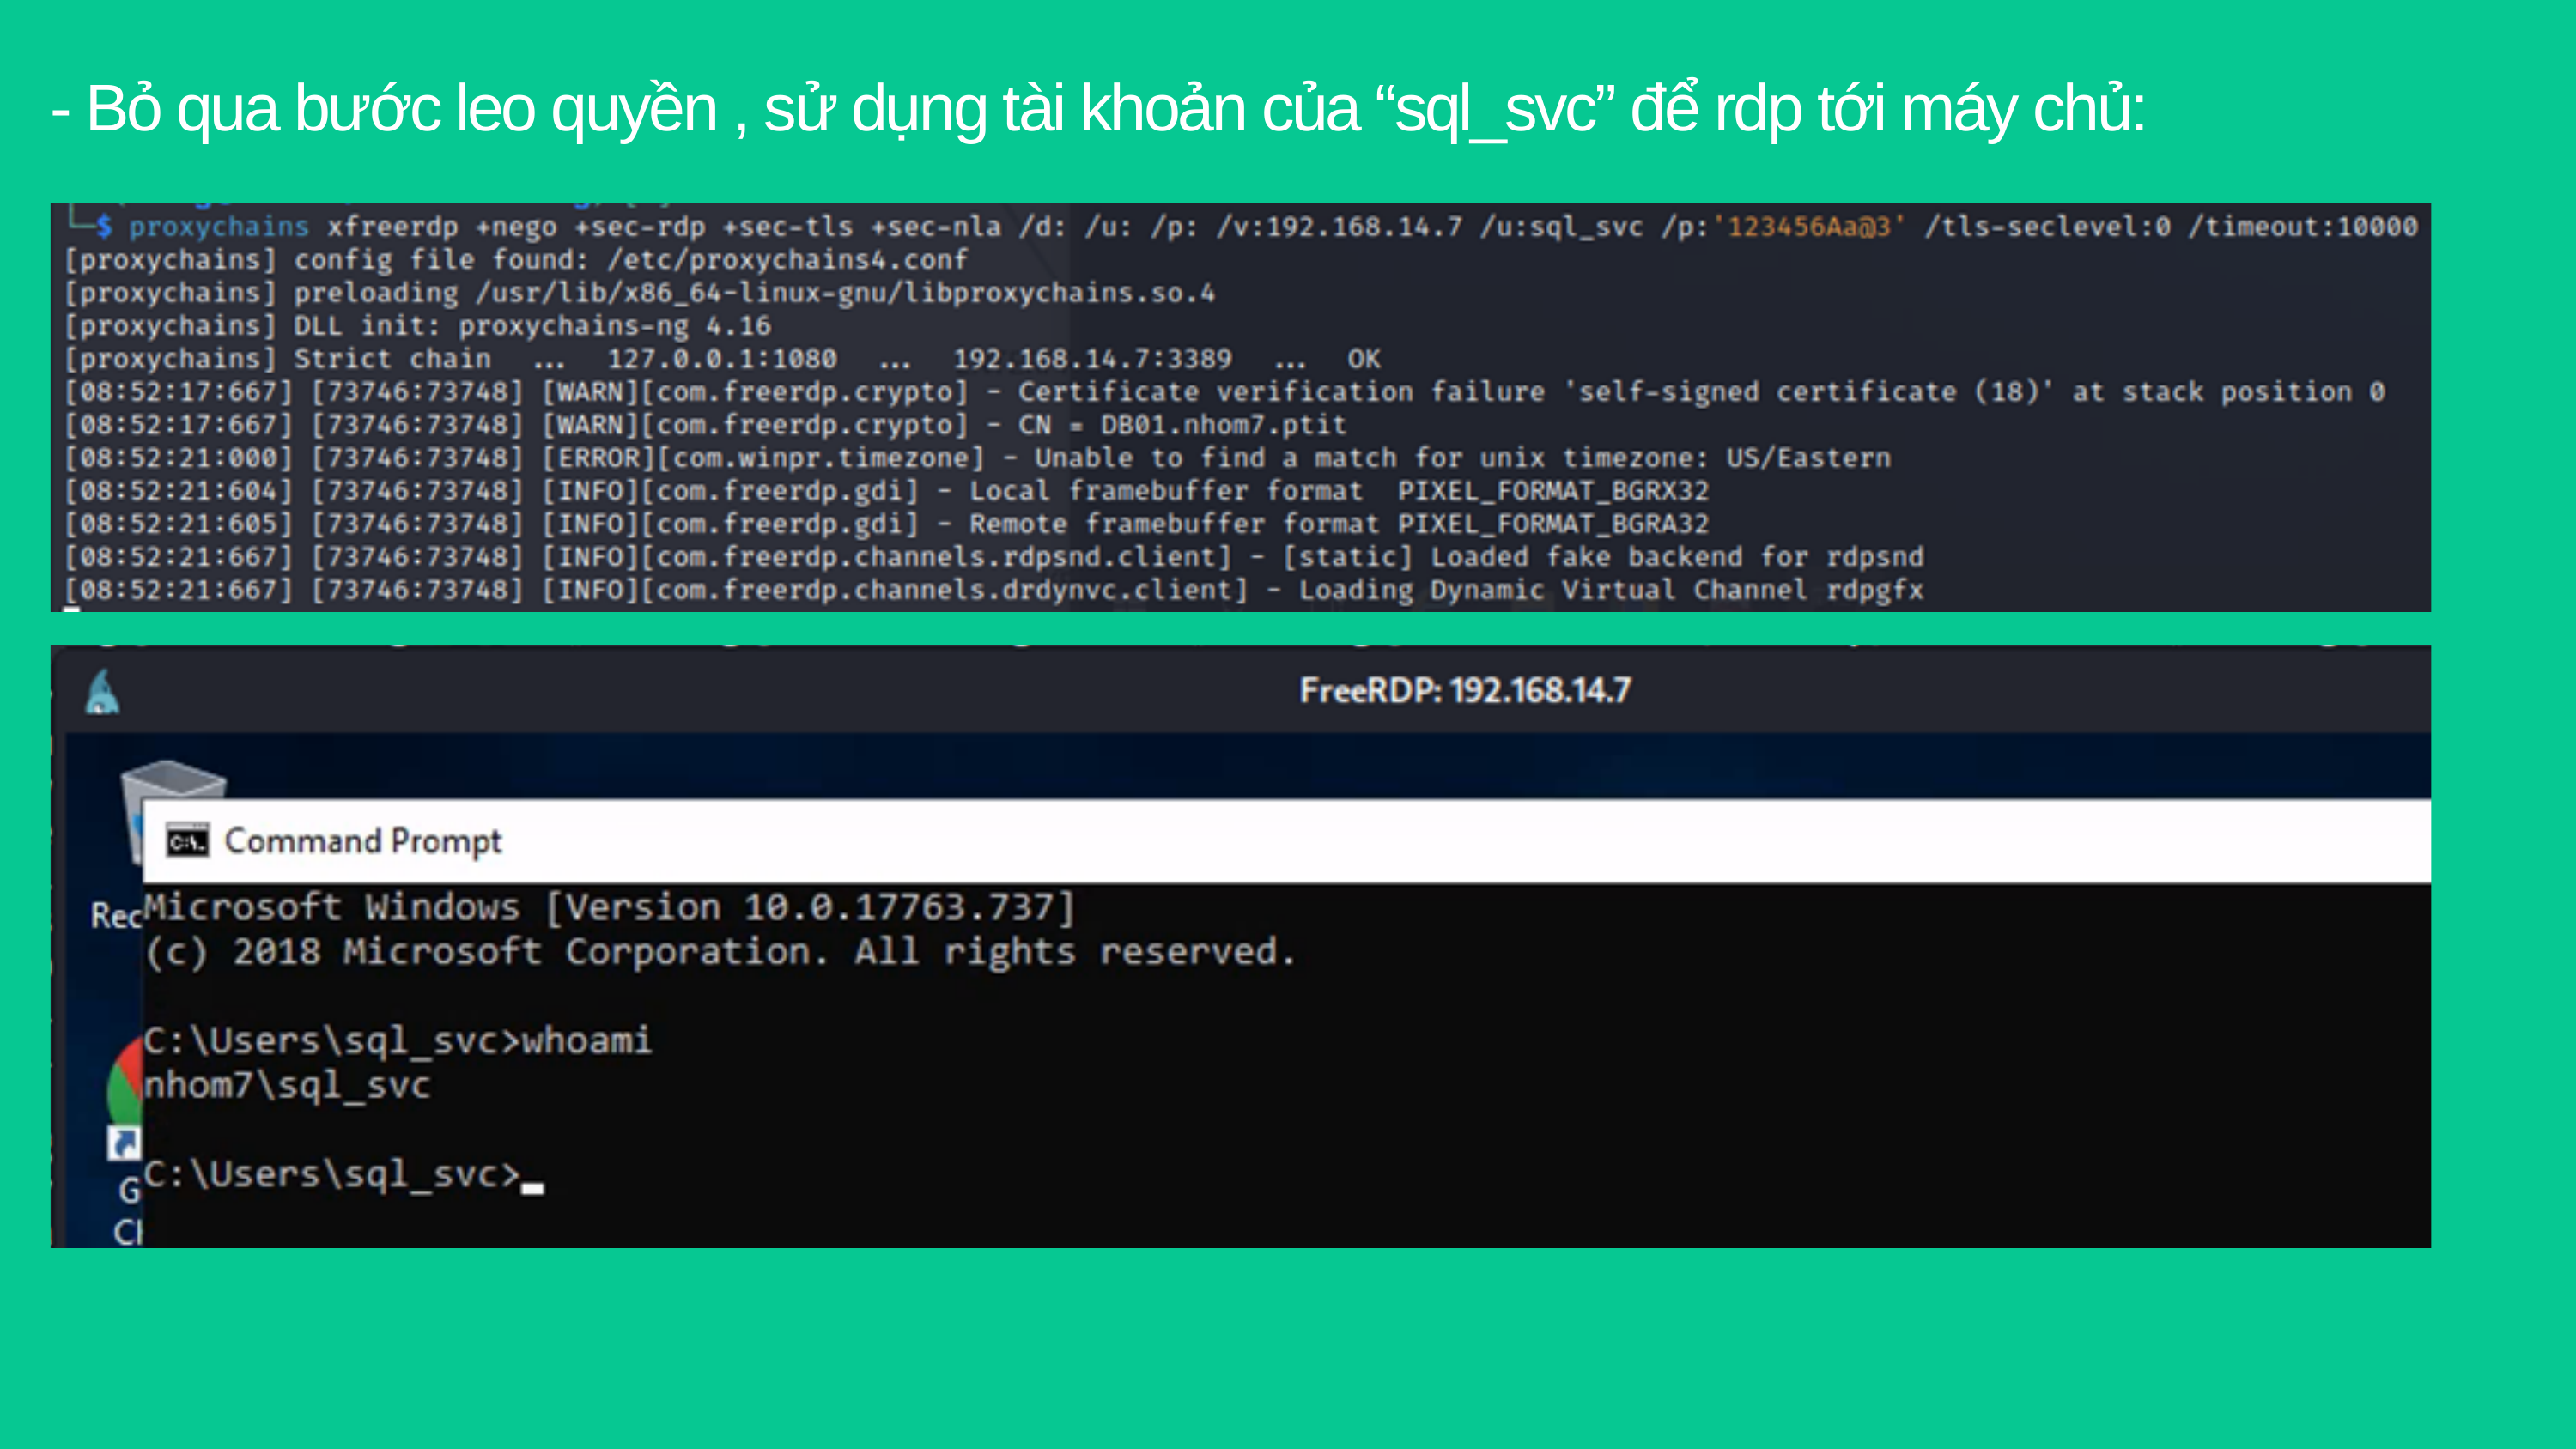

- Bỏ qua bước leo quyền , sử dụng tài khoản của “sql_svc” để rdp tới máy chủ: